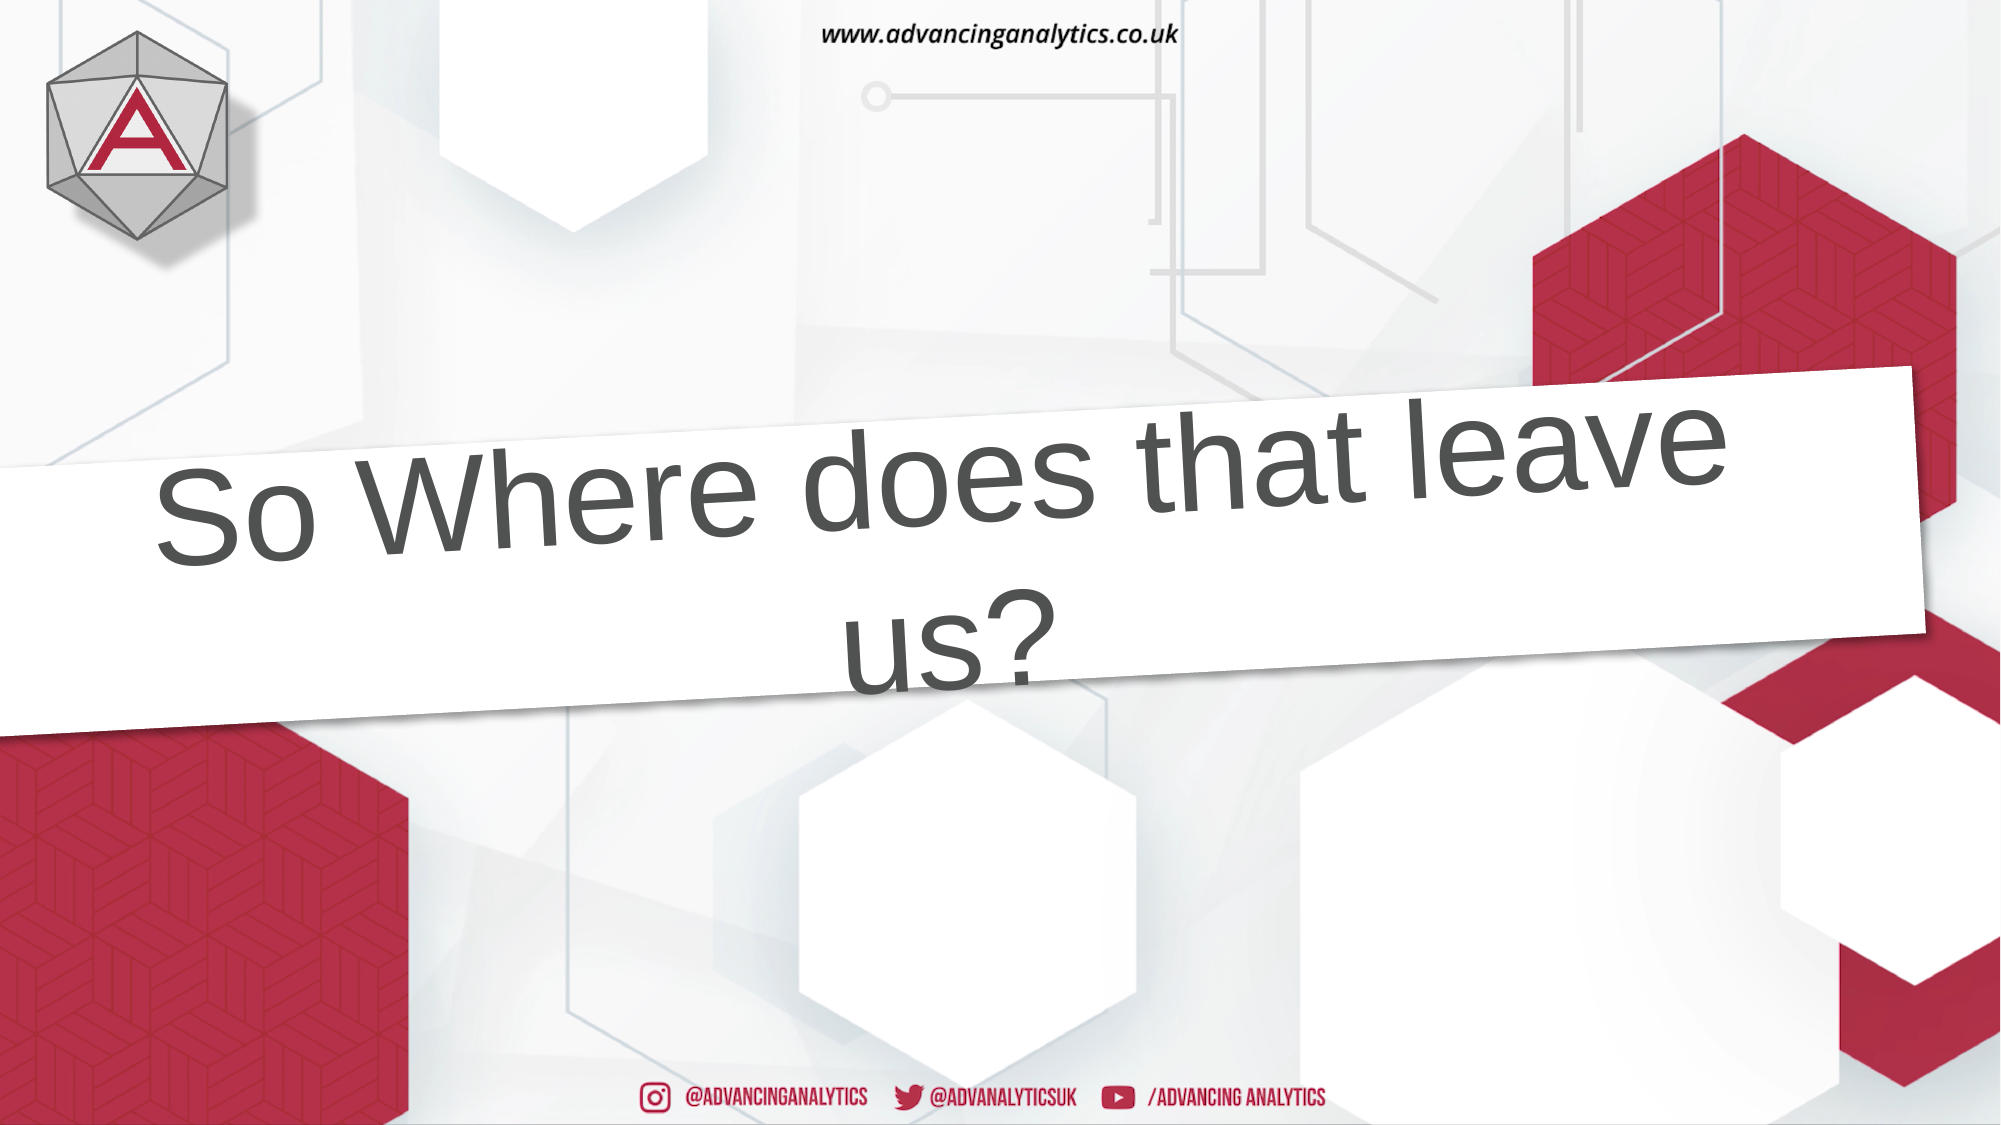

# So Where does that leave us?